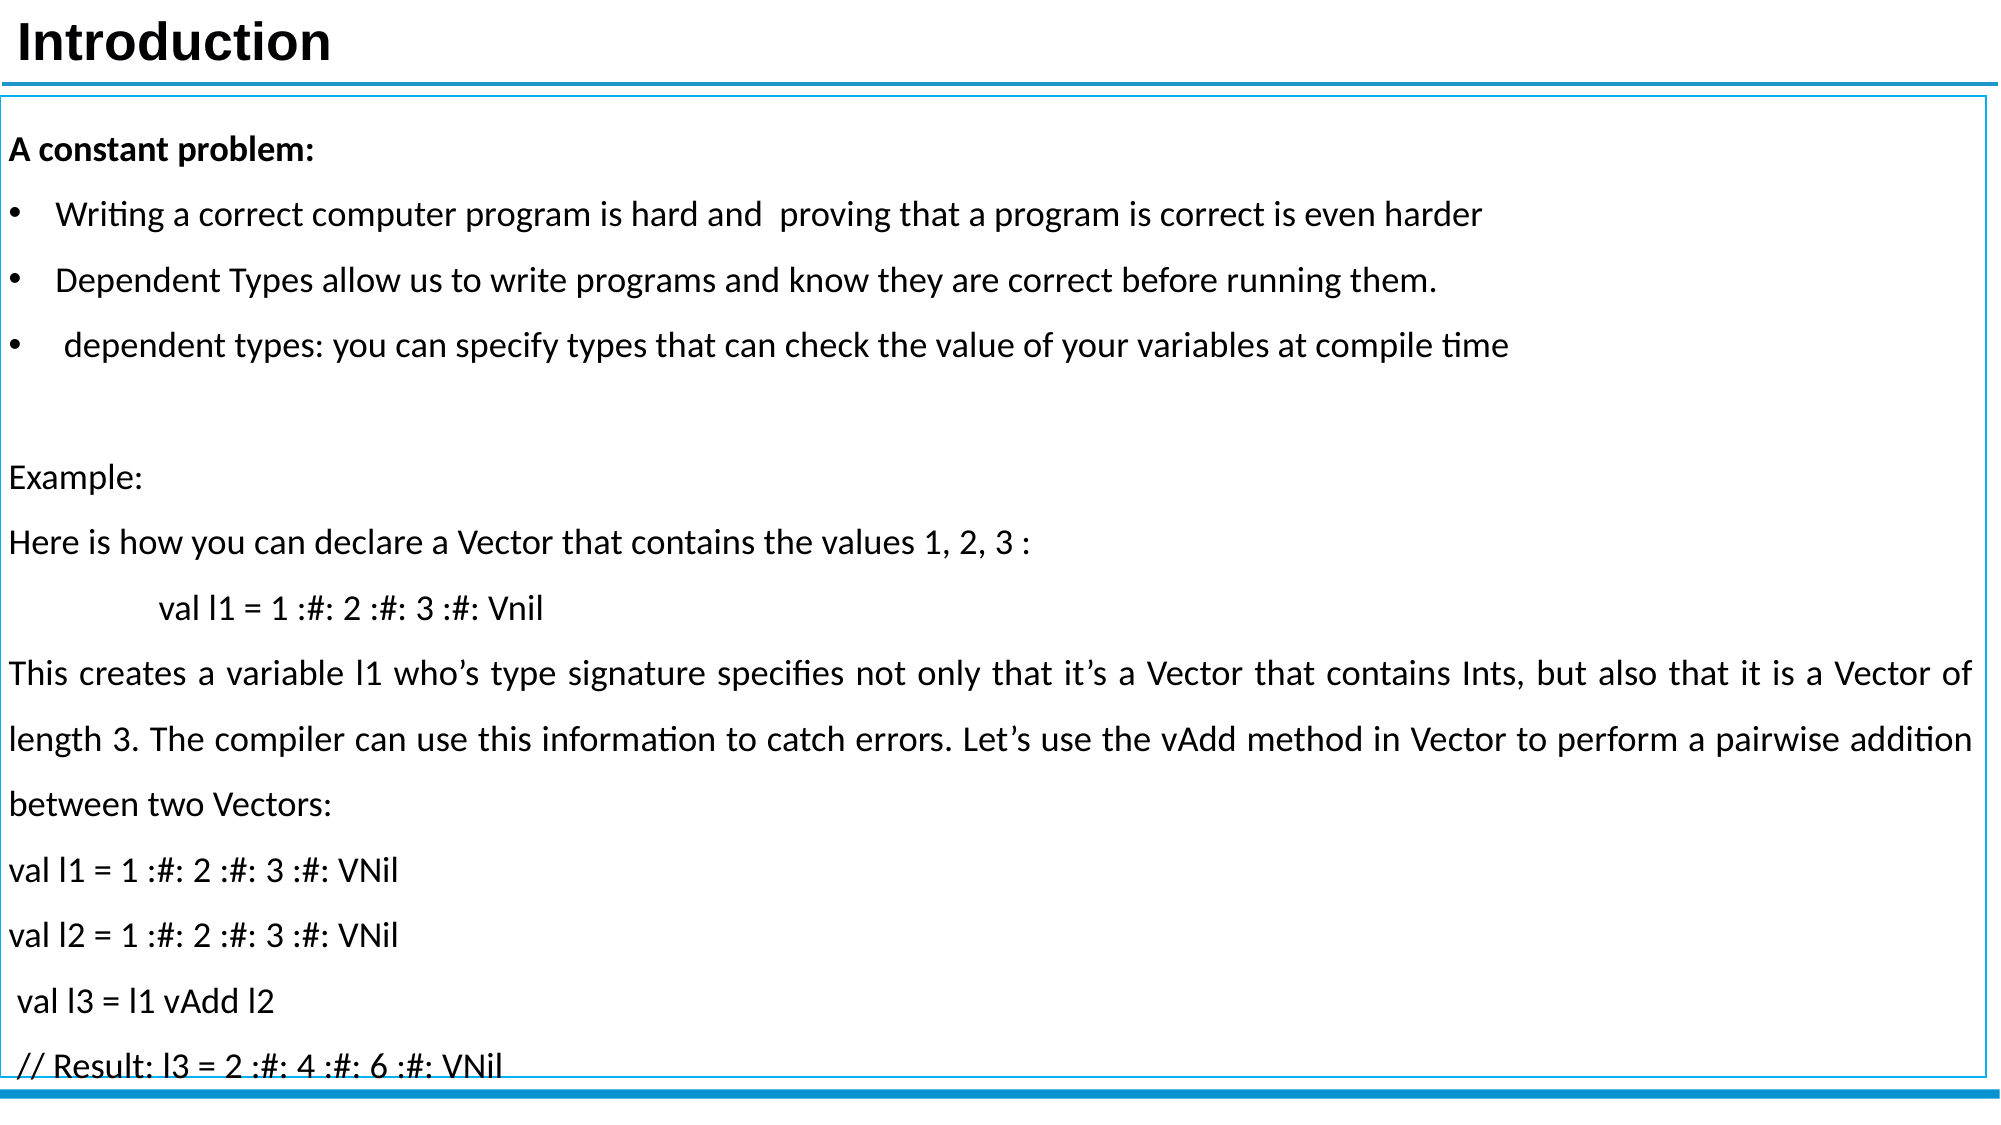

Introduction

A constant problem:
Writing a correct computer program is hard and  proving that a program is correct is even harder
Dependent Types allow us to write programs and know they are correct before running them.
 dependent types: you can specify types that can check the value of your variables at compile time

Example:
Here is how you can declare a Vector that contains the values 1, 2, 3 :
	val l1 = 1 :#: 2 :#: 3 :#: Vnil
This creates a variable l1 who’s type signature specifies not only that it’s a Vector that contains Ints, but also that it is a Vector of length 3. The compiler can use this information to catch errors. Let’s use the vAdd method in Vector to perform a pairwise addition between two Vectors:
val l1 = 1 :#: 2 :#: 3 :#: VNil
val l2 = 1 :#: 2 :#: 3 :#: VNil
 val l3 = l1 vAdd l2
 // Result: l3 = 2 :#: 4 :#: 6 :#: VNil